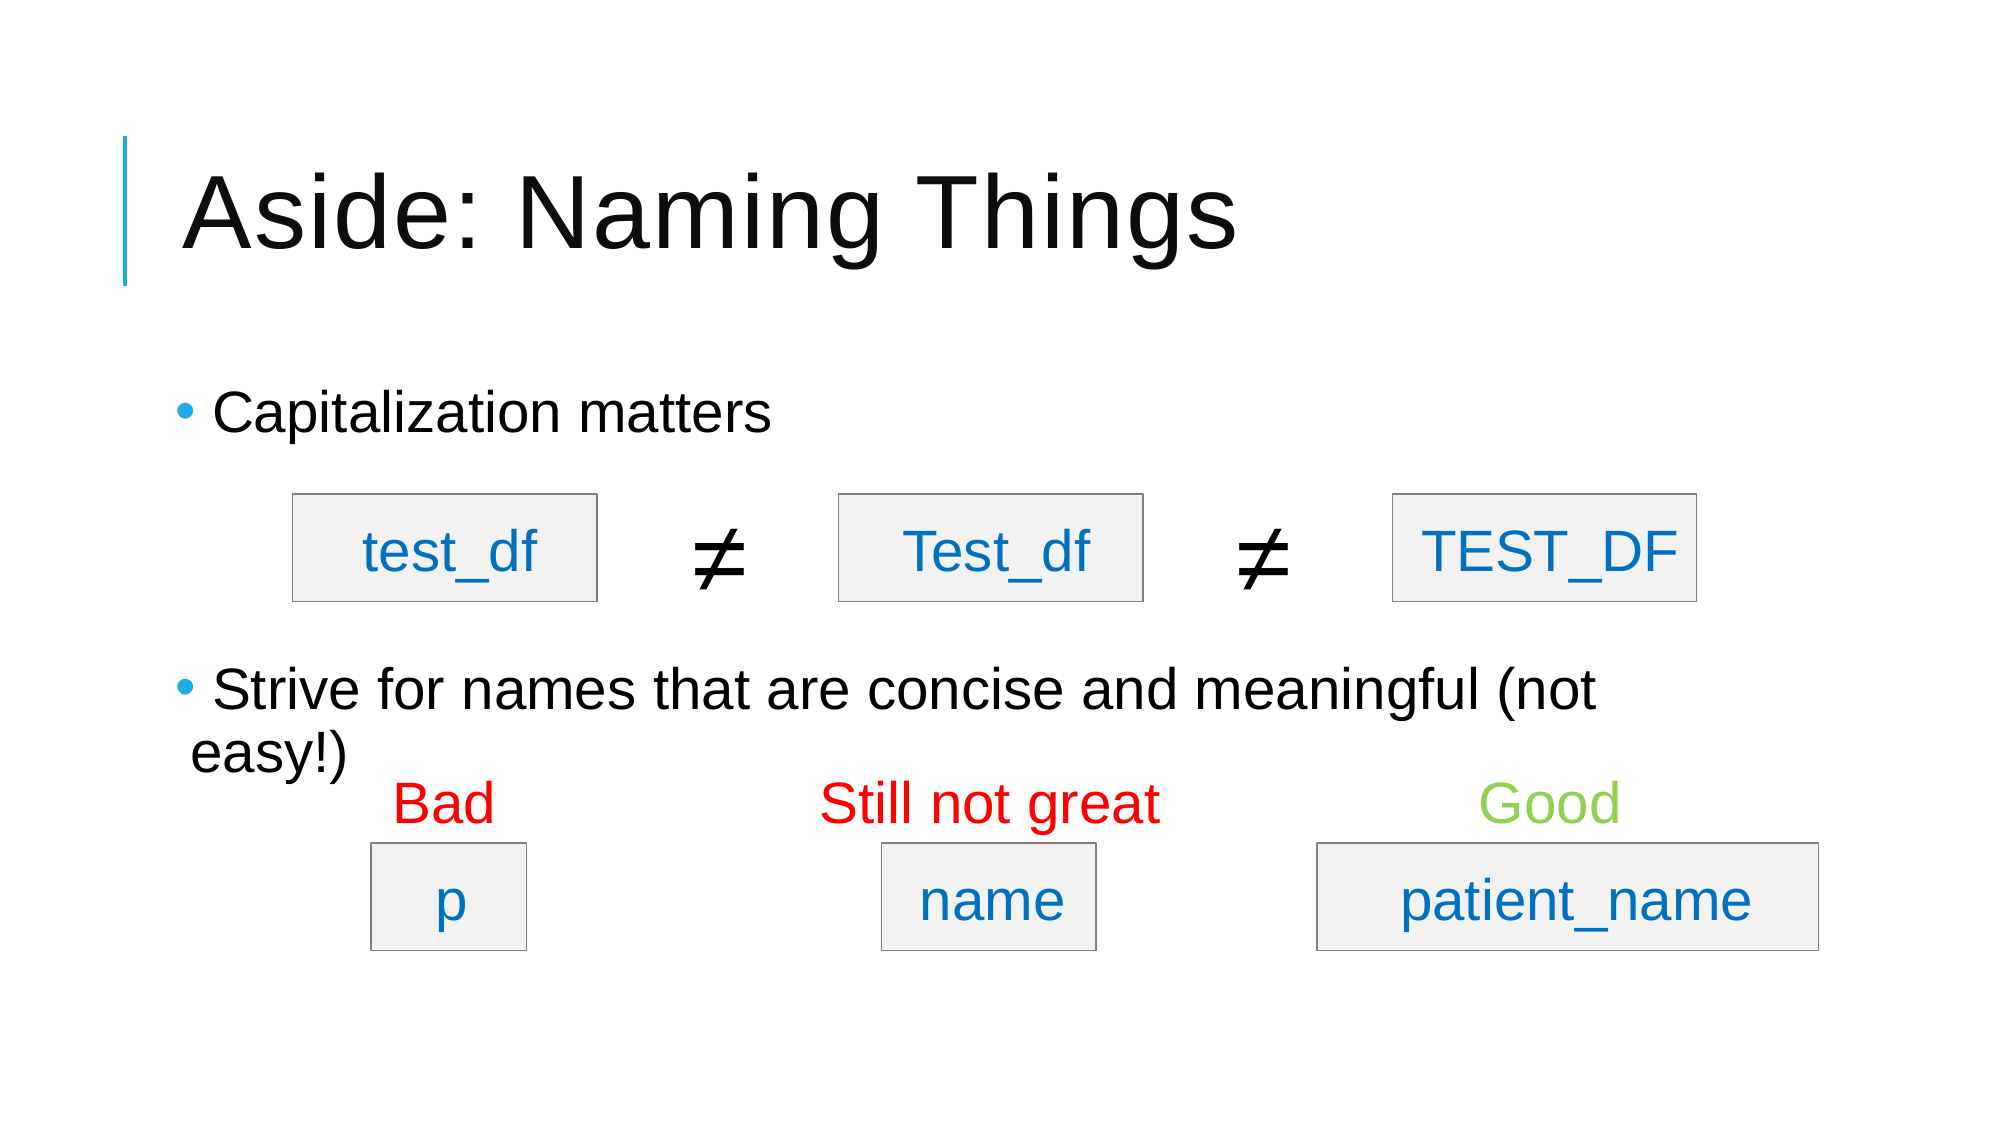

# Aside: Naming Things
 Capitalization matters

 Strive for names that are concise and meaningful (not easy!)

≠
≠

test_df

Test_df

TEST_DF
Bad
Still not great
Good

p

name

patient_name